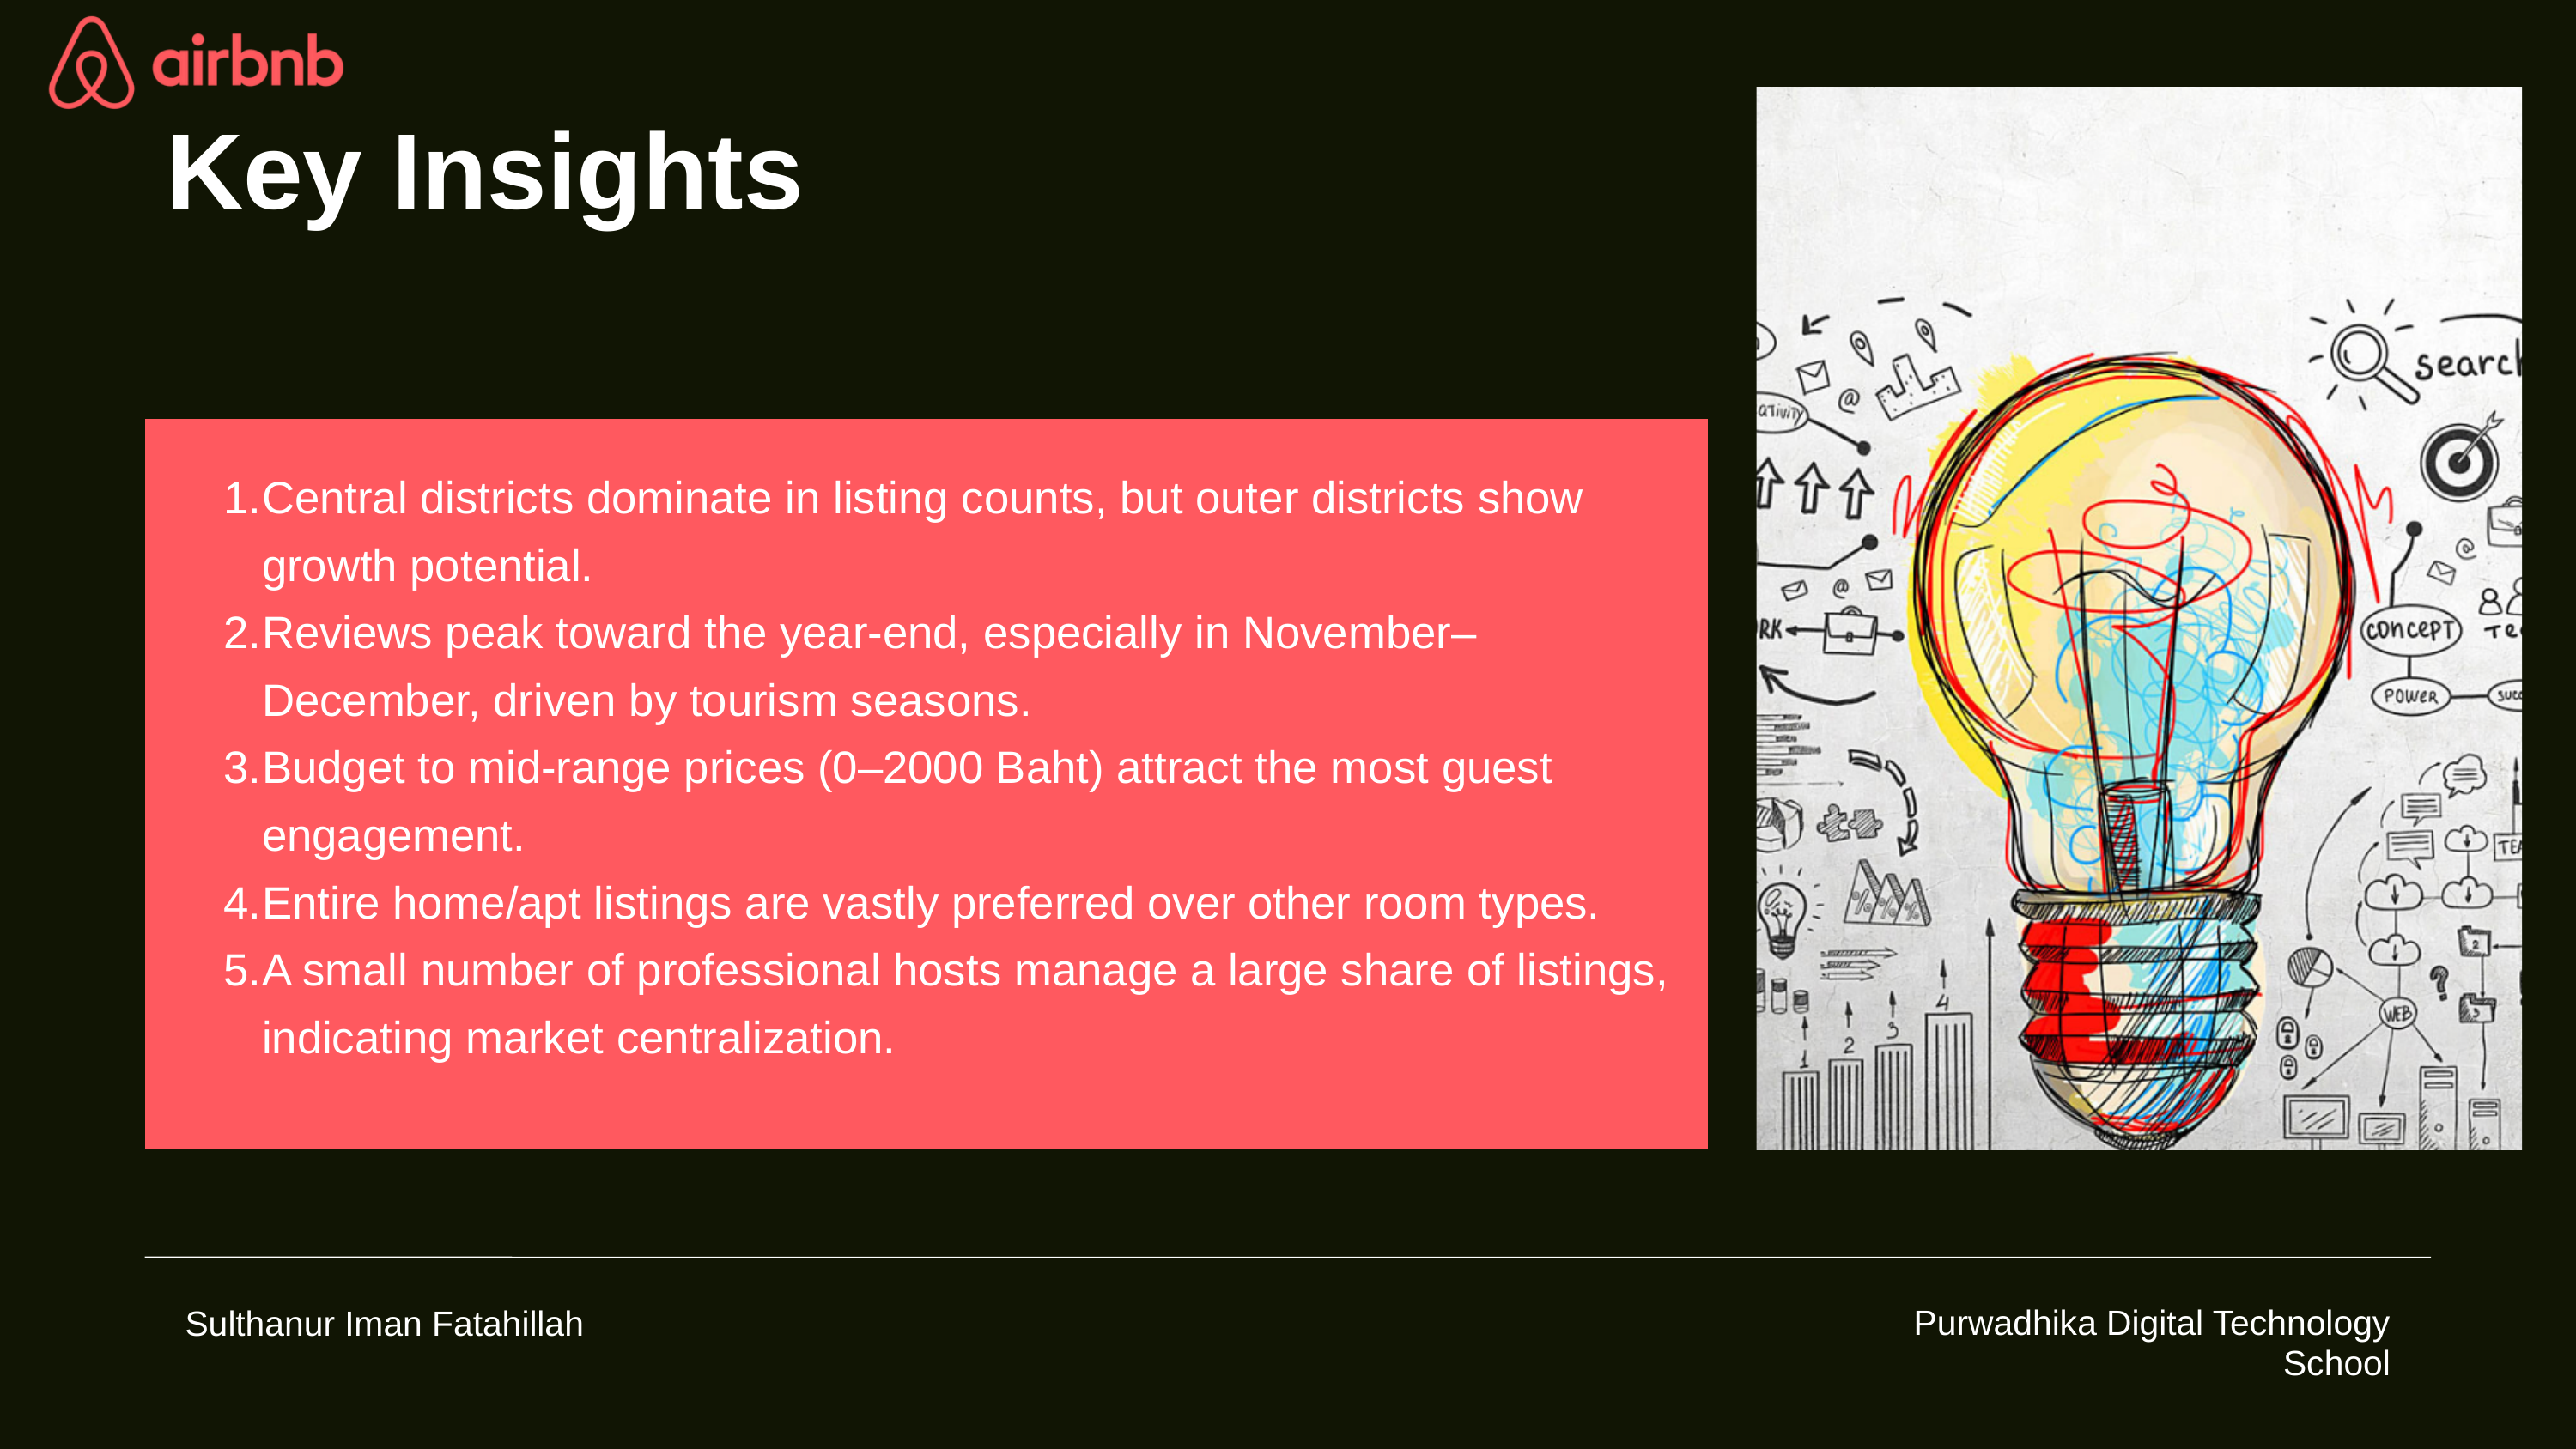

Key Insights

Central districts dominate in listing counts, but outer districts show growth potential.
Reviews peak toward the year-end, especially in November–December, driven by tourism seasons.
Budget to mid-range prices (0–2000 Baht) attract the most guest engagement.
Entire home/apt listings are vastly preferred over other room types.
A small number of professional hosts manage a large share of listings, indicating market centralization.

Sulthanur Iman Fatahillah
Purwadhika Digital Technology School